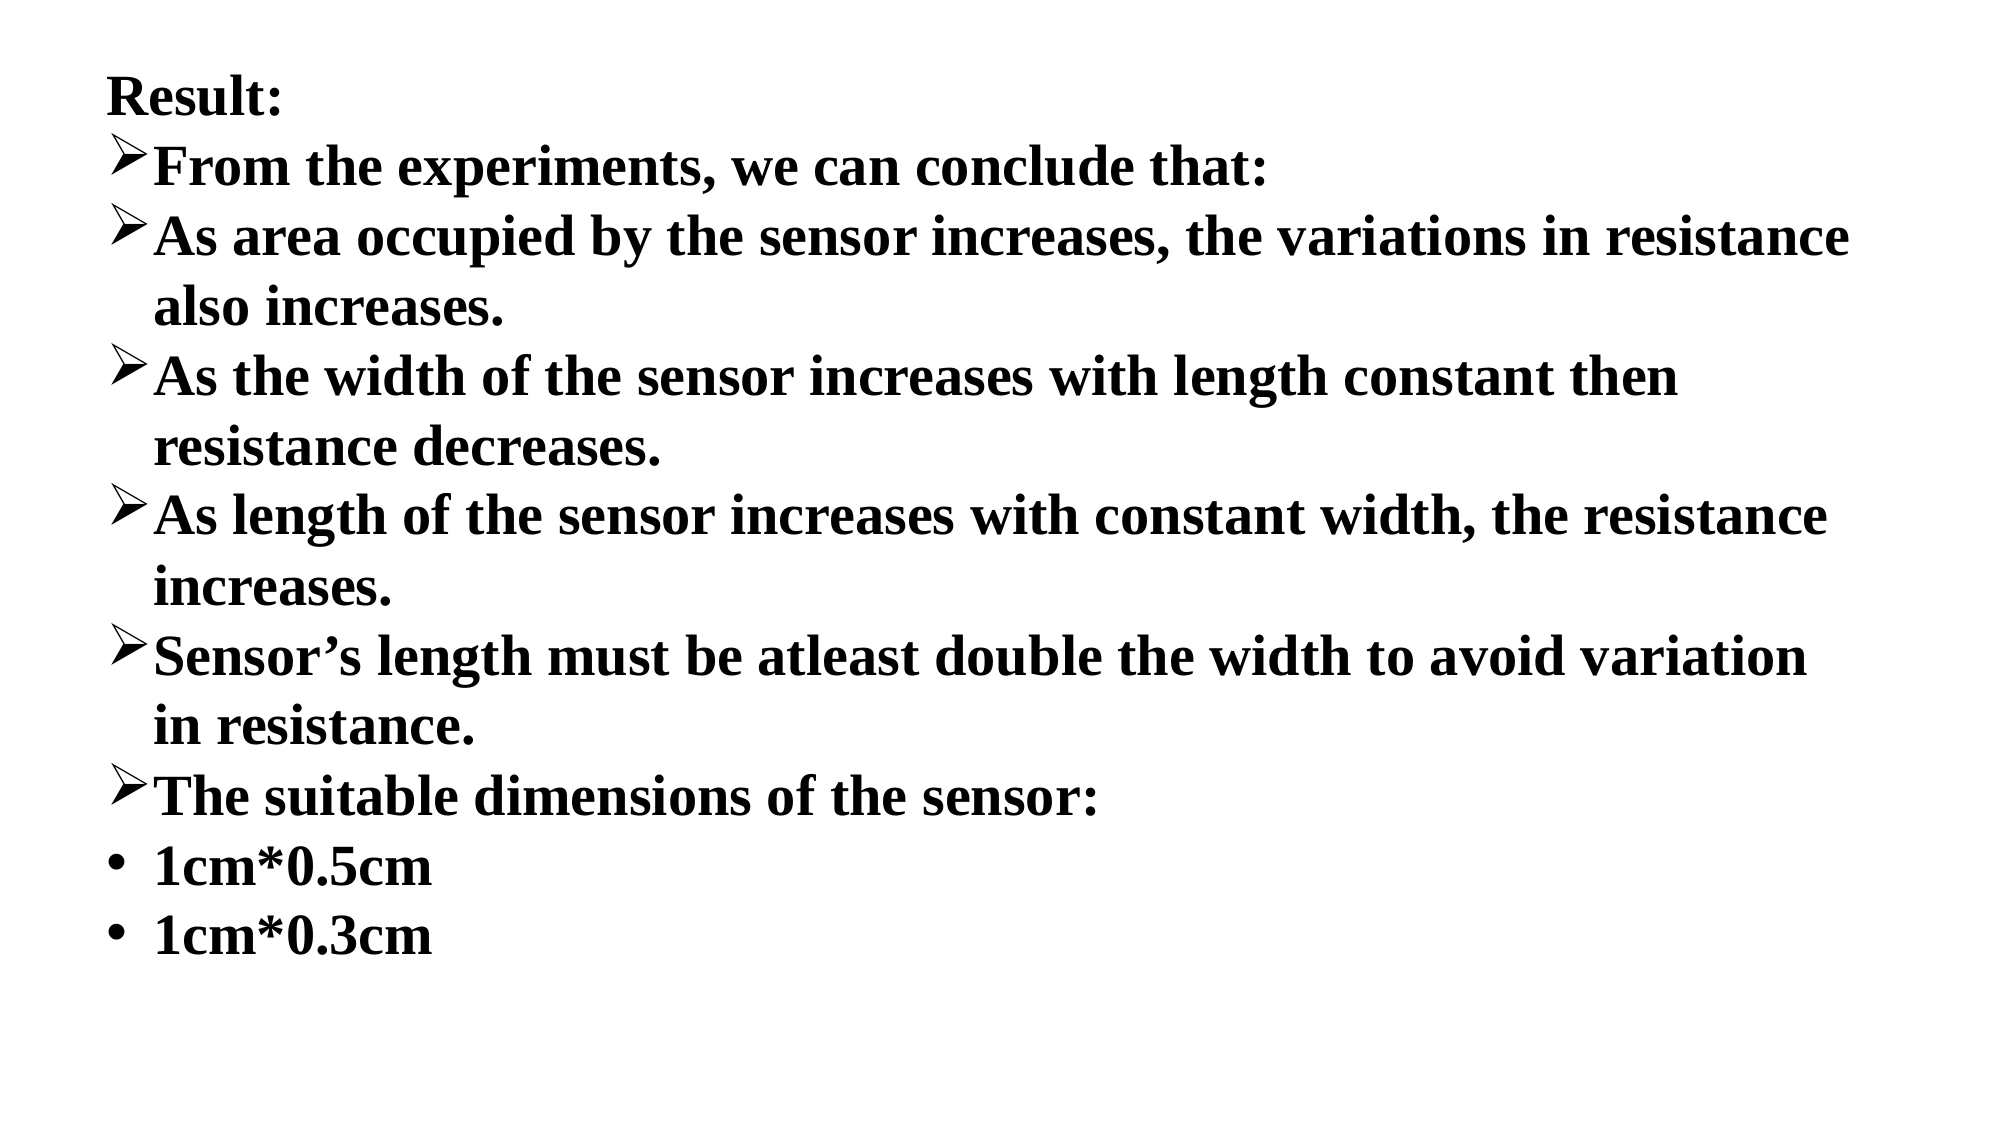

Result:
From the experiments, we can conclude that:
As area occupied by the sensor increases, the variations in resistance also increases.
As the width of the sensor increases with length constant then resistance decreases.
As length of the sensor increases with constant width, the resistance increases.
Sensor’s length must be atleast double the width to avoid variation in resistance.
The suitable dimensions of the sensor:
1cm*0.5cm
1cm*0.3cm